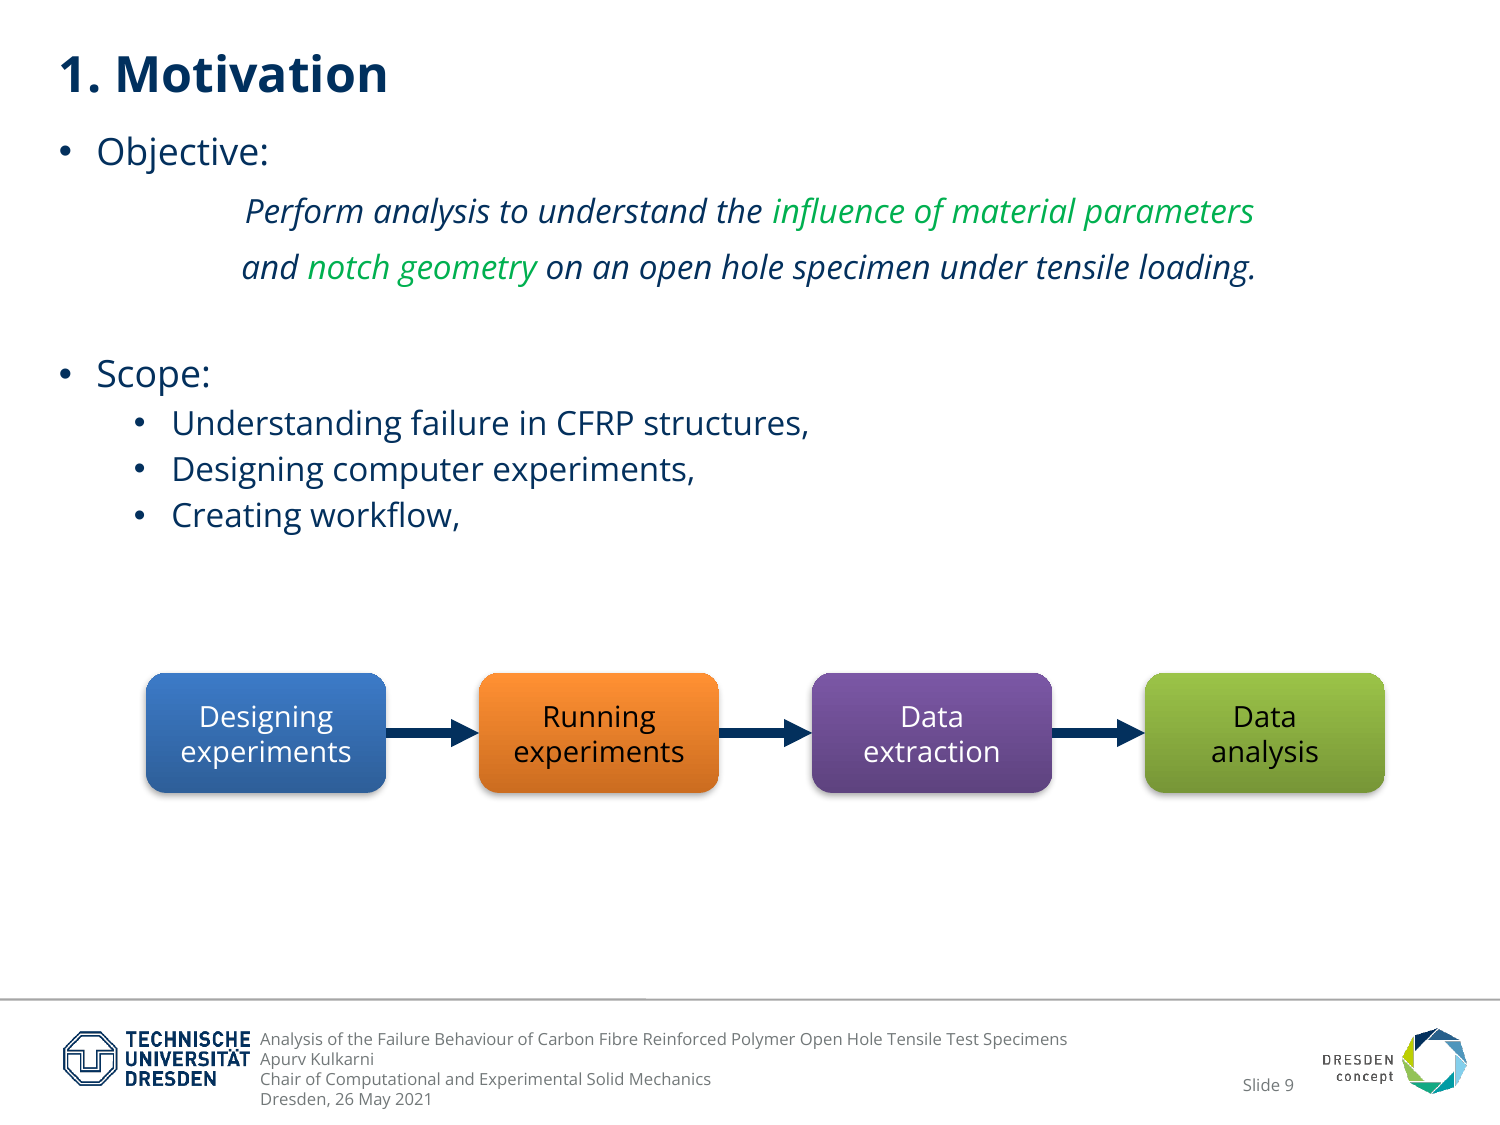

# 1. Motivation
Objective:
Perform analysis to understand the influence of material parameters
and notch geometry on an open hole specimen under tensile loading.

Scope:
Understanding failure in CFRP structures,
Designing computer experiments,
Creating workflow,

Designing
experiments
Running
experiments
Data extraction
Data
analysis